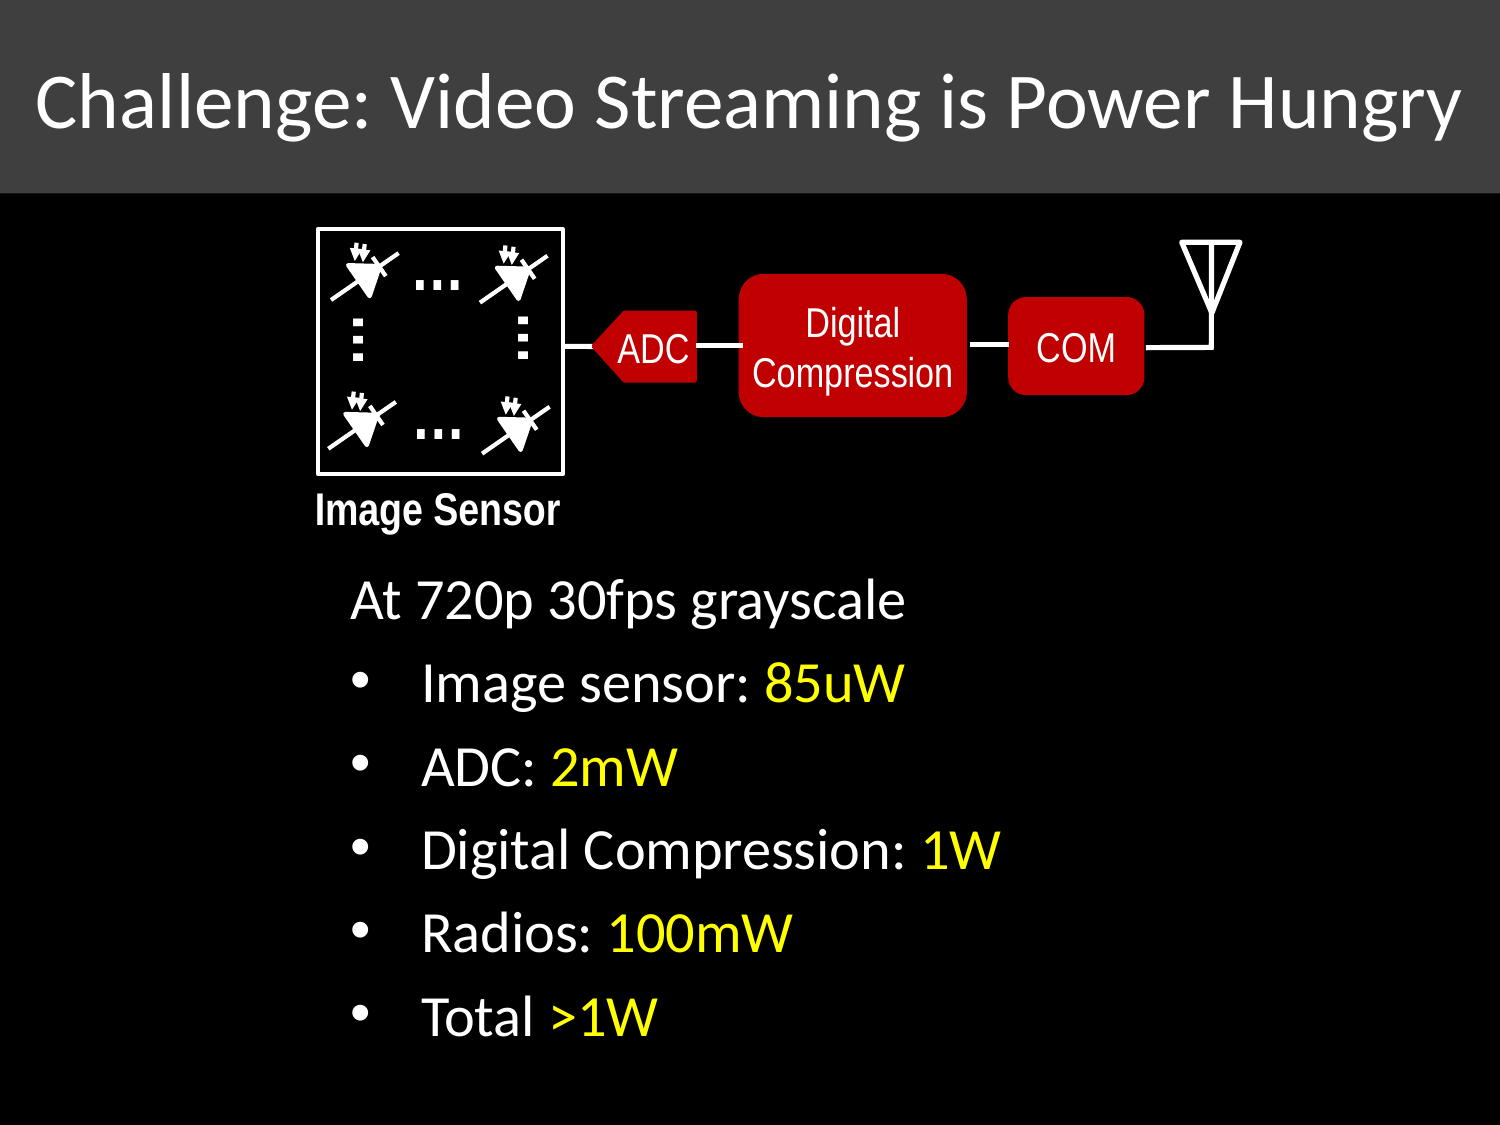

# Challenge: Video Streaming is Power Hungry
…

…
…
…

COM
Digital
Compression
  ADC

Image Sensor
At 720p 30fps grayscale
Image sensor: 85uW
ADC: 2mW
Digital Compression: 1W
Radios: 100mW
Total >1W